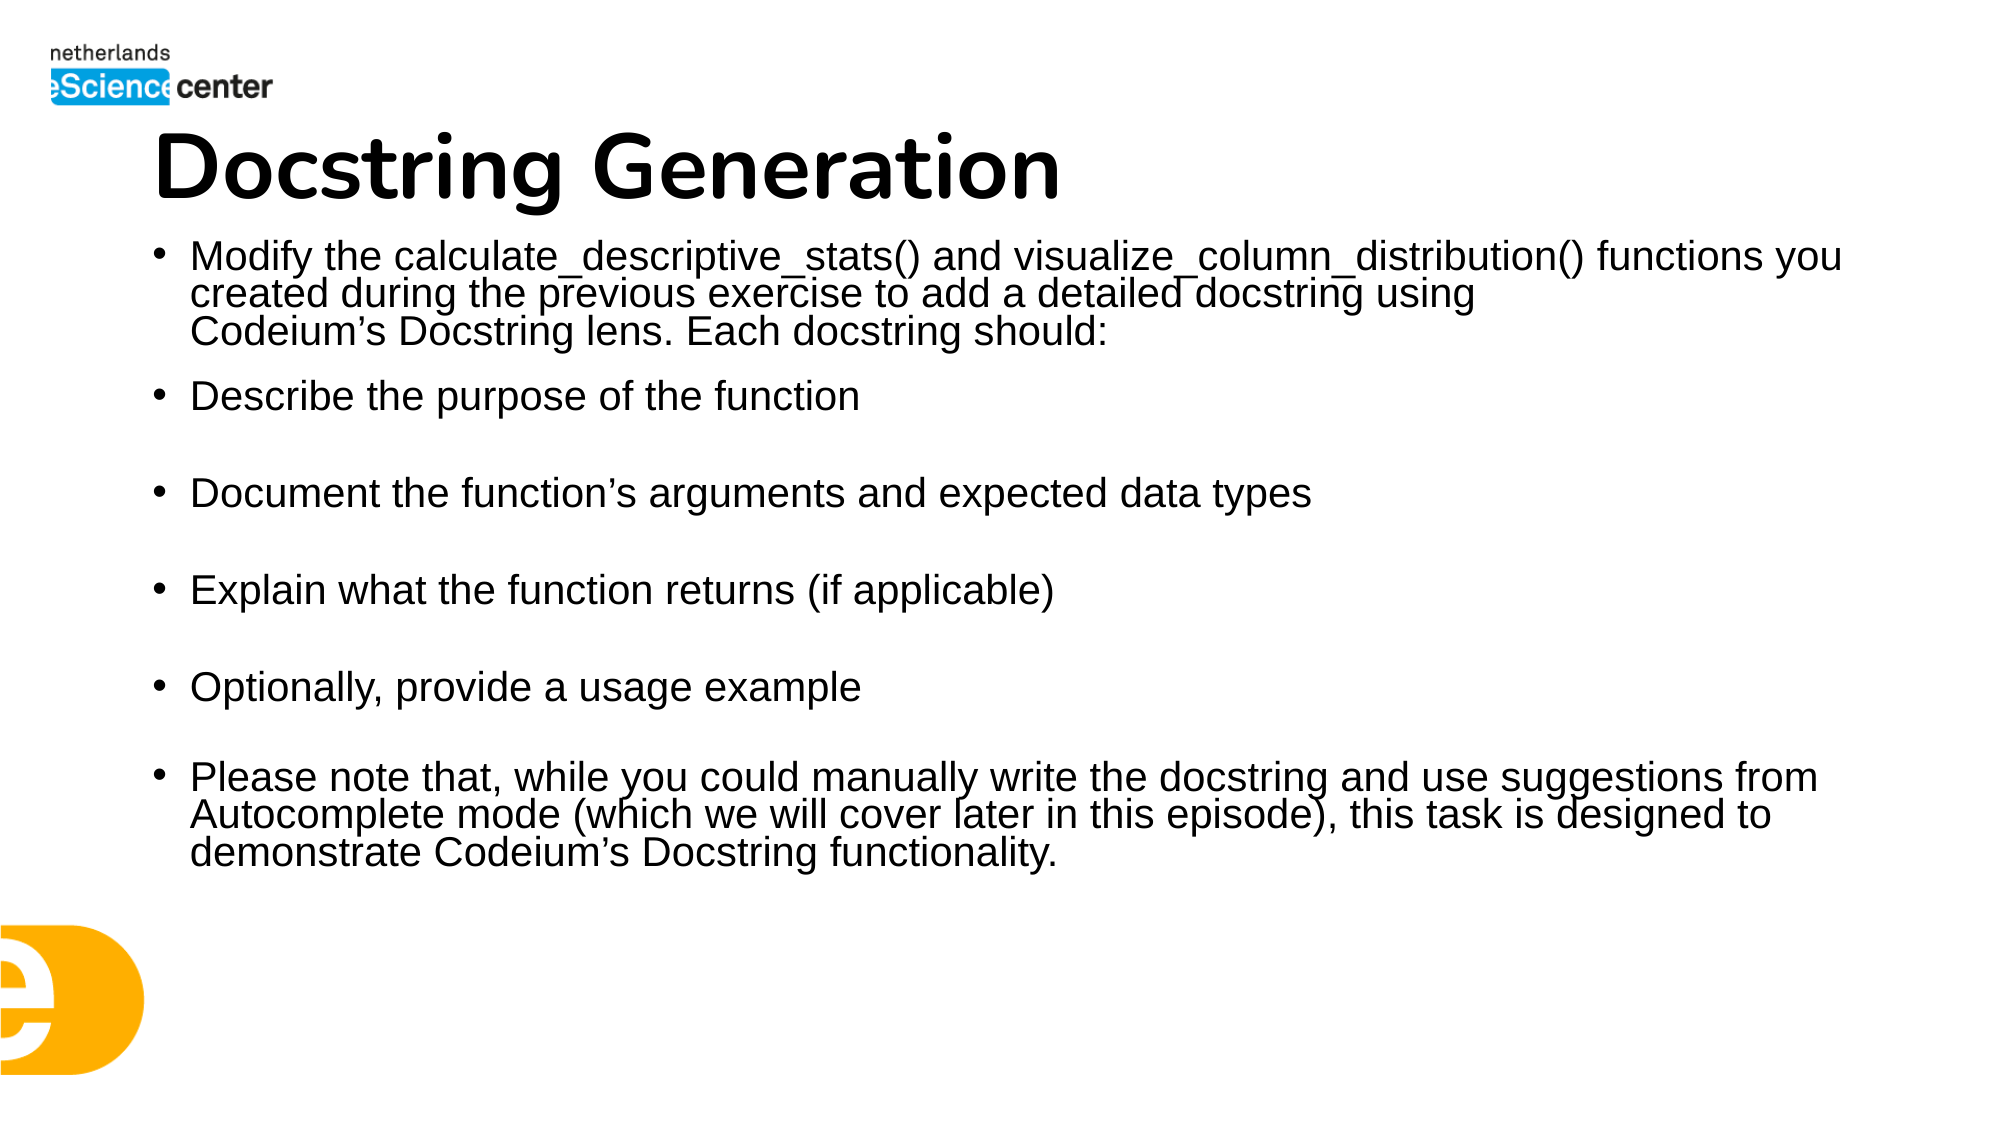

# Docstring Generation
Modify the calculate_descriptive_stats() and visualize_column_distribution() functions you created during the previous exercise to add a detailed docstring using Codeium’s Docstring lens. Each docstring should:
Describe the purpose of the function
Document the function’s arguments and expected data types
Explain what the function returns (if applicable)
Optionally, provide a usage example
Please note that, while you could manually write the docstring and use suggestions from Autocomplete mode (which we will cover later in this episode), this task is designed to demonstrate Codeium’s Docstring functionality.